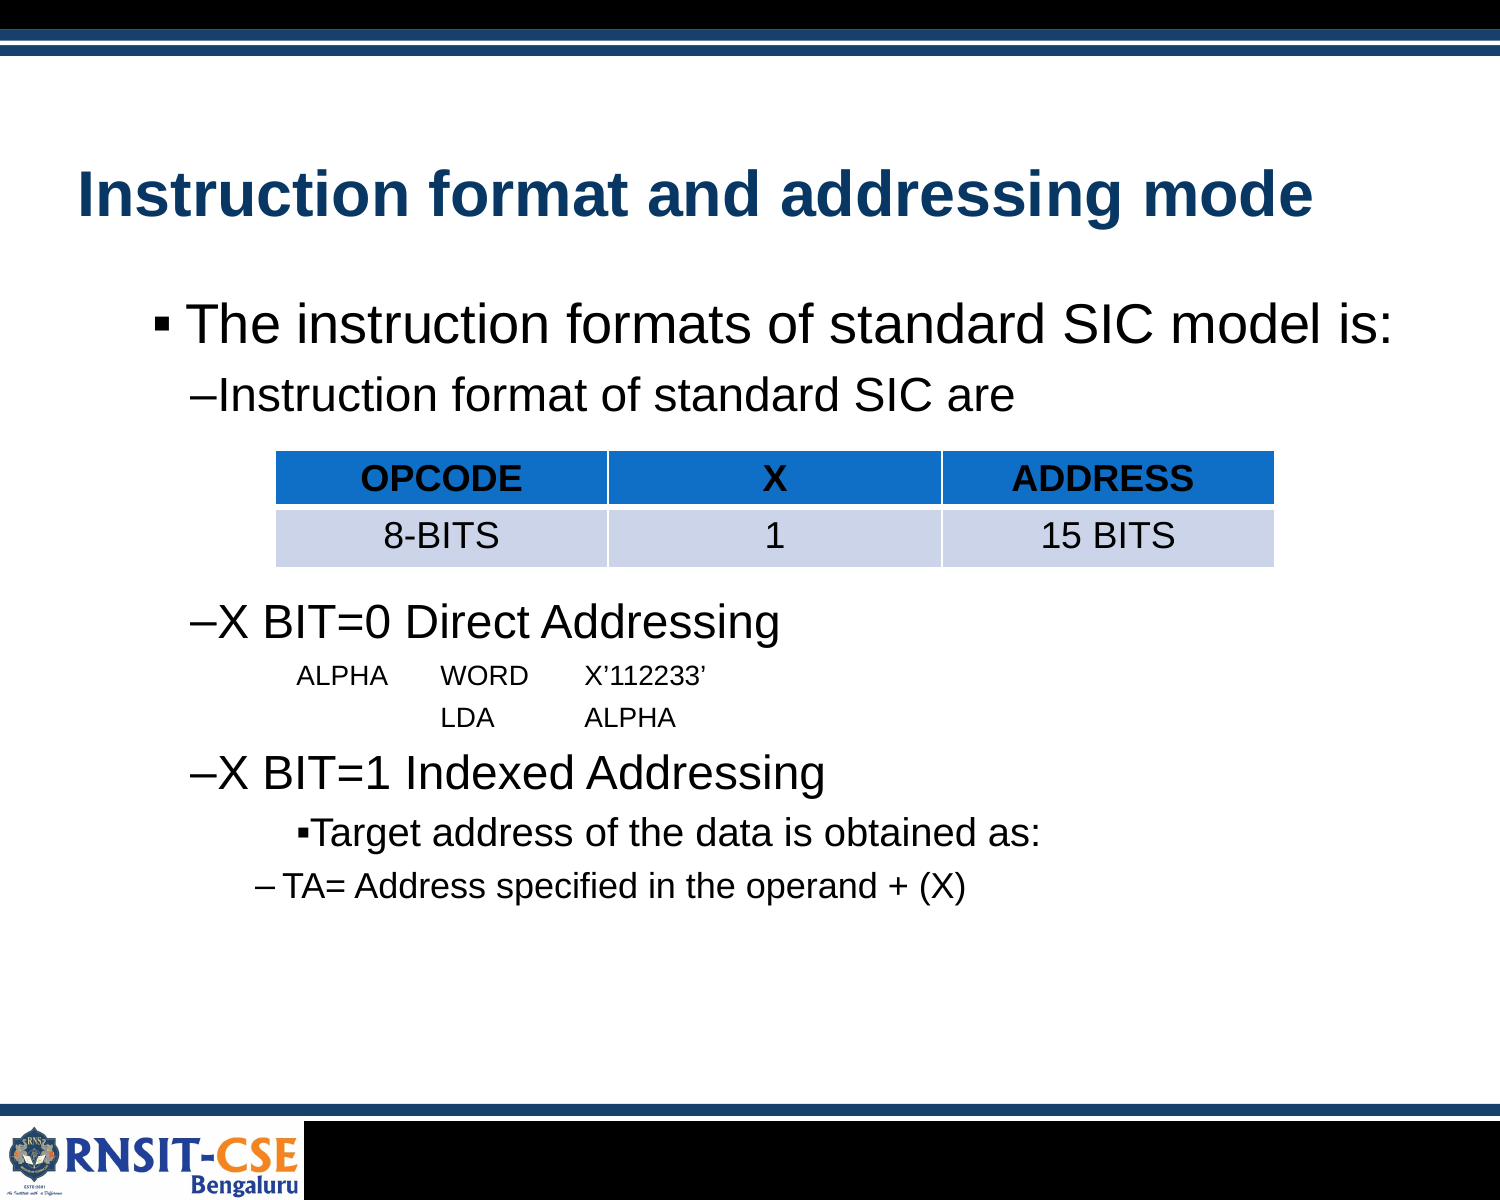

# Instruction format and addressing mode
The instruction formats of standard SIC model is:
Instruction format of standard SIC are

X BIT=0 Direct Addressing
	ALPHA	WORD	X’112233’
                	LDA	ALPHA
X BIT=1 Indexed Addressing
Target address of the data is obtained as:
TA= Address specified in the operand + (X)

| OPCODE | X | ADDRESS |
| --- | --- | --- |
| 8-BITS | 1 | 15 BITS |